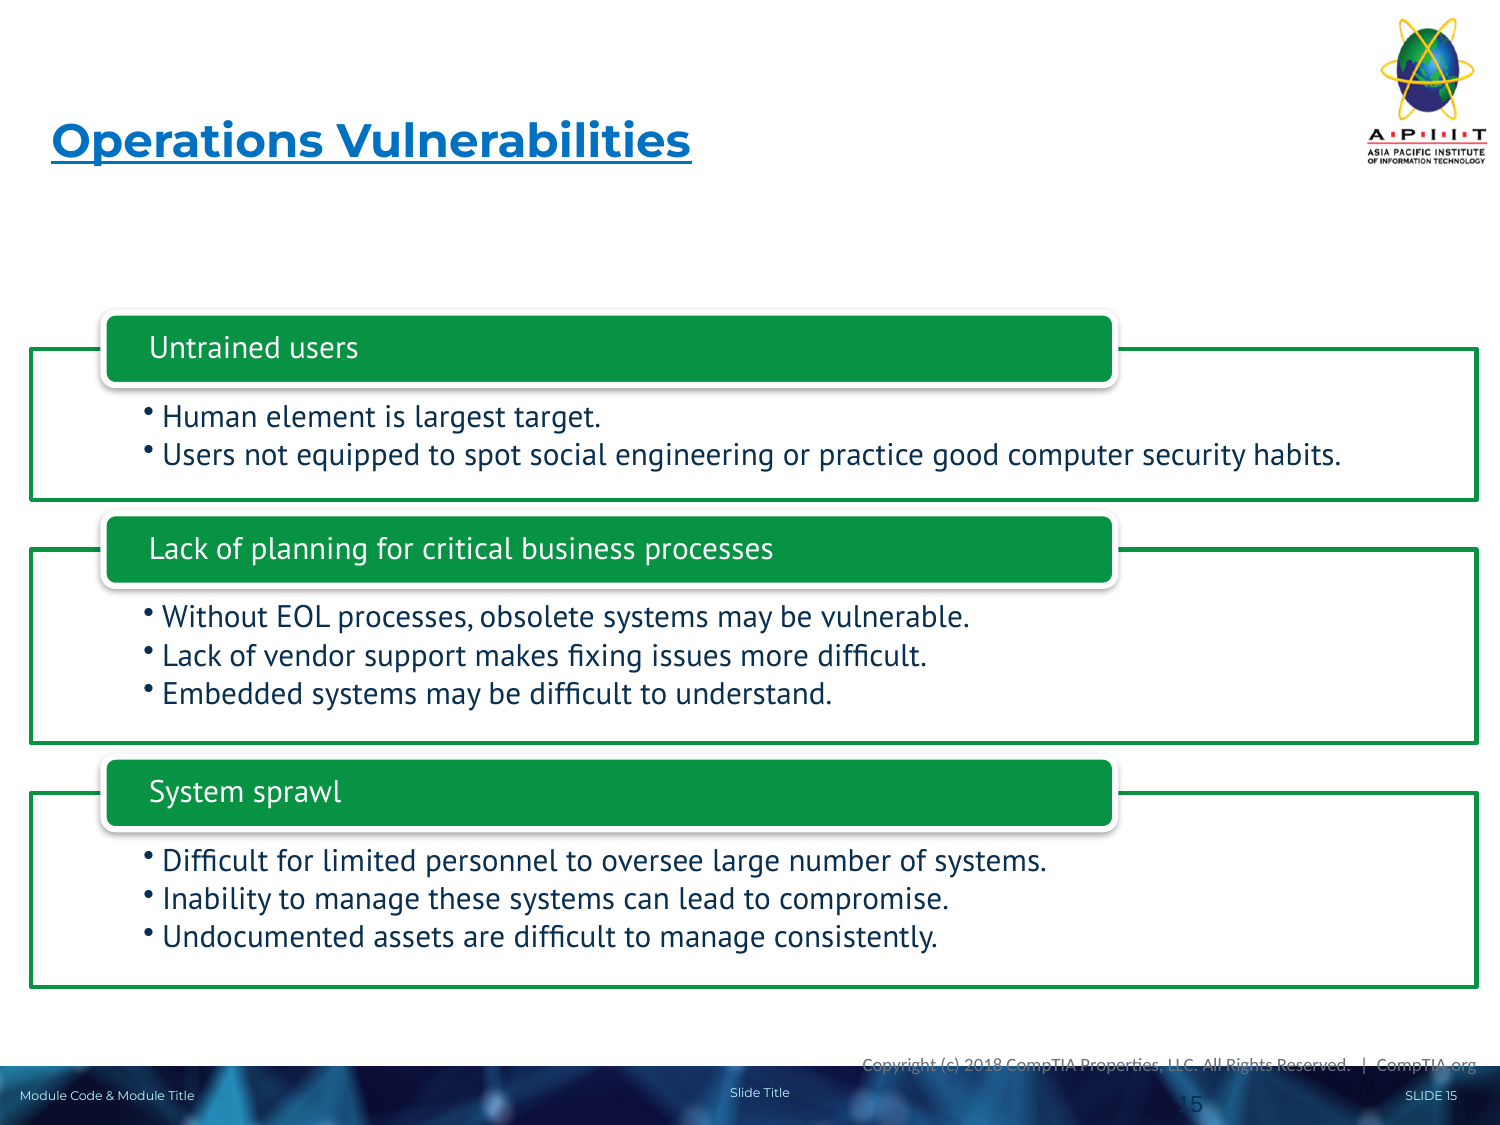

# Operations Vulnerabilities
Human element is largest target.
Users not equipped to spot social engineering or practice good computer security habits.
Untrained users
Without EOL processes, obsolete systems may be vulnerable.
Lack of vendor support makes fixing issues more difficult.
Embedded systems may be difficult to understand.
Lack of planning for critical business processes
Difficult for limited personnel to oversee large number of systems.
Inability to manage these systems can lead to compromise.
Undocumented assets are difficult to manage consistently.
System sprawl
Copyright (c) 2018 CompTIA Properties, LLC. All Rights Reserved.  |  CompTIA.org
15